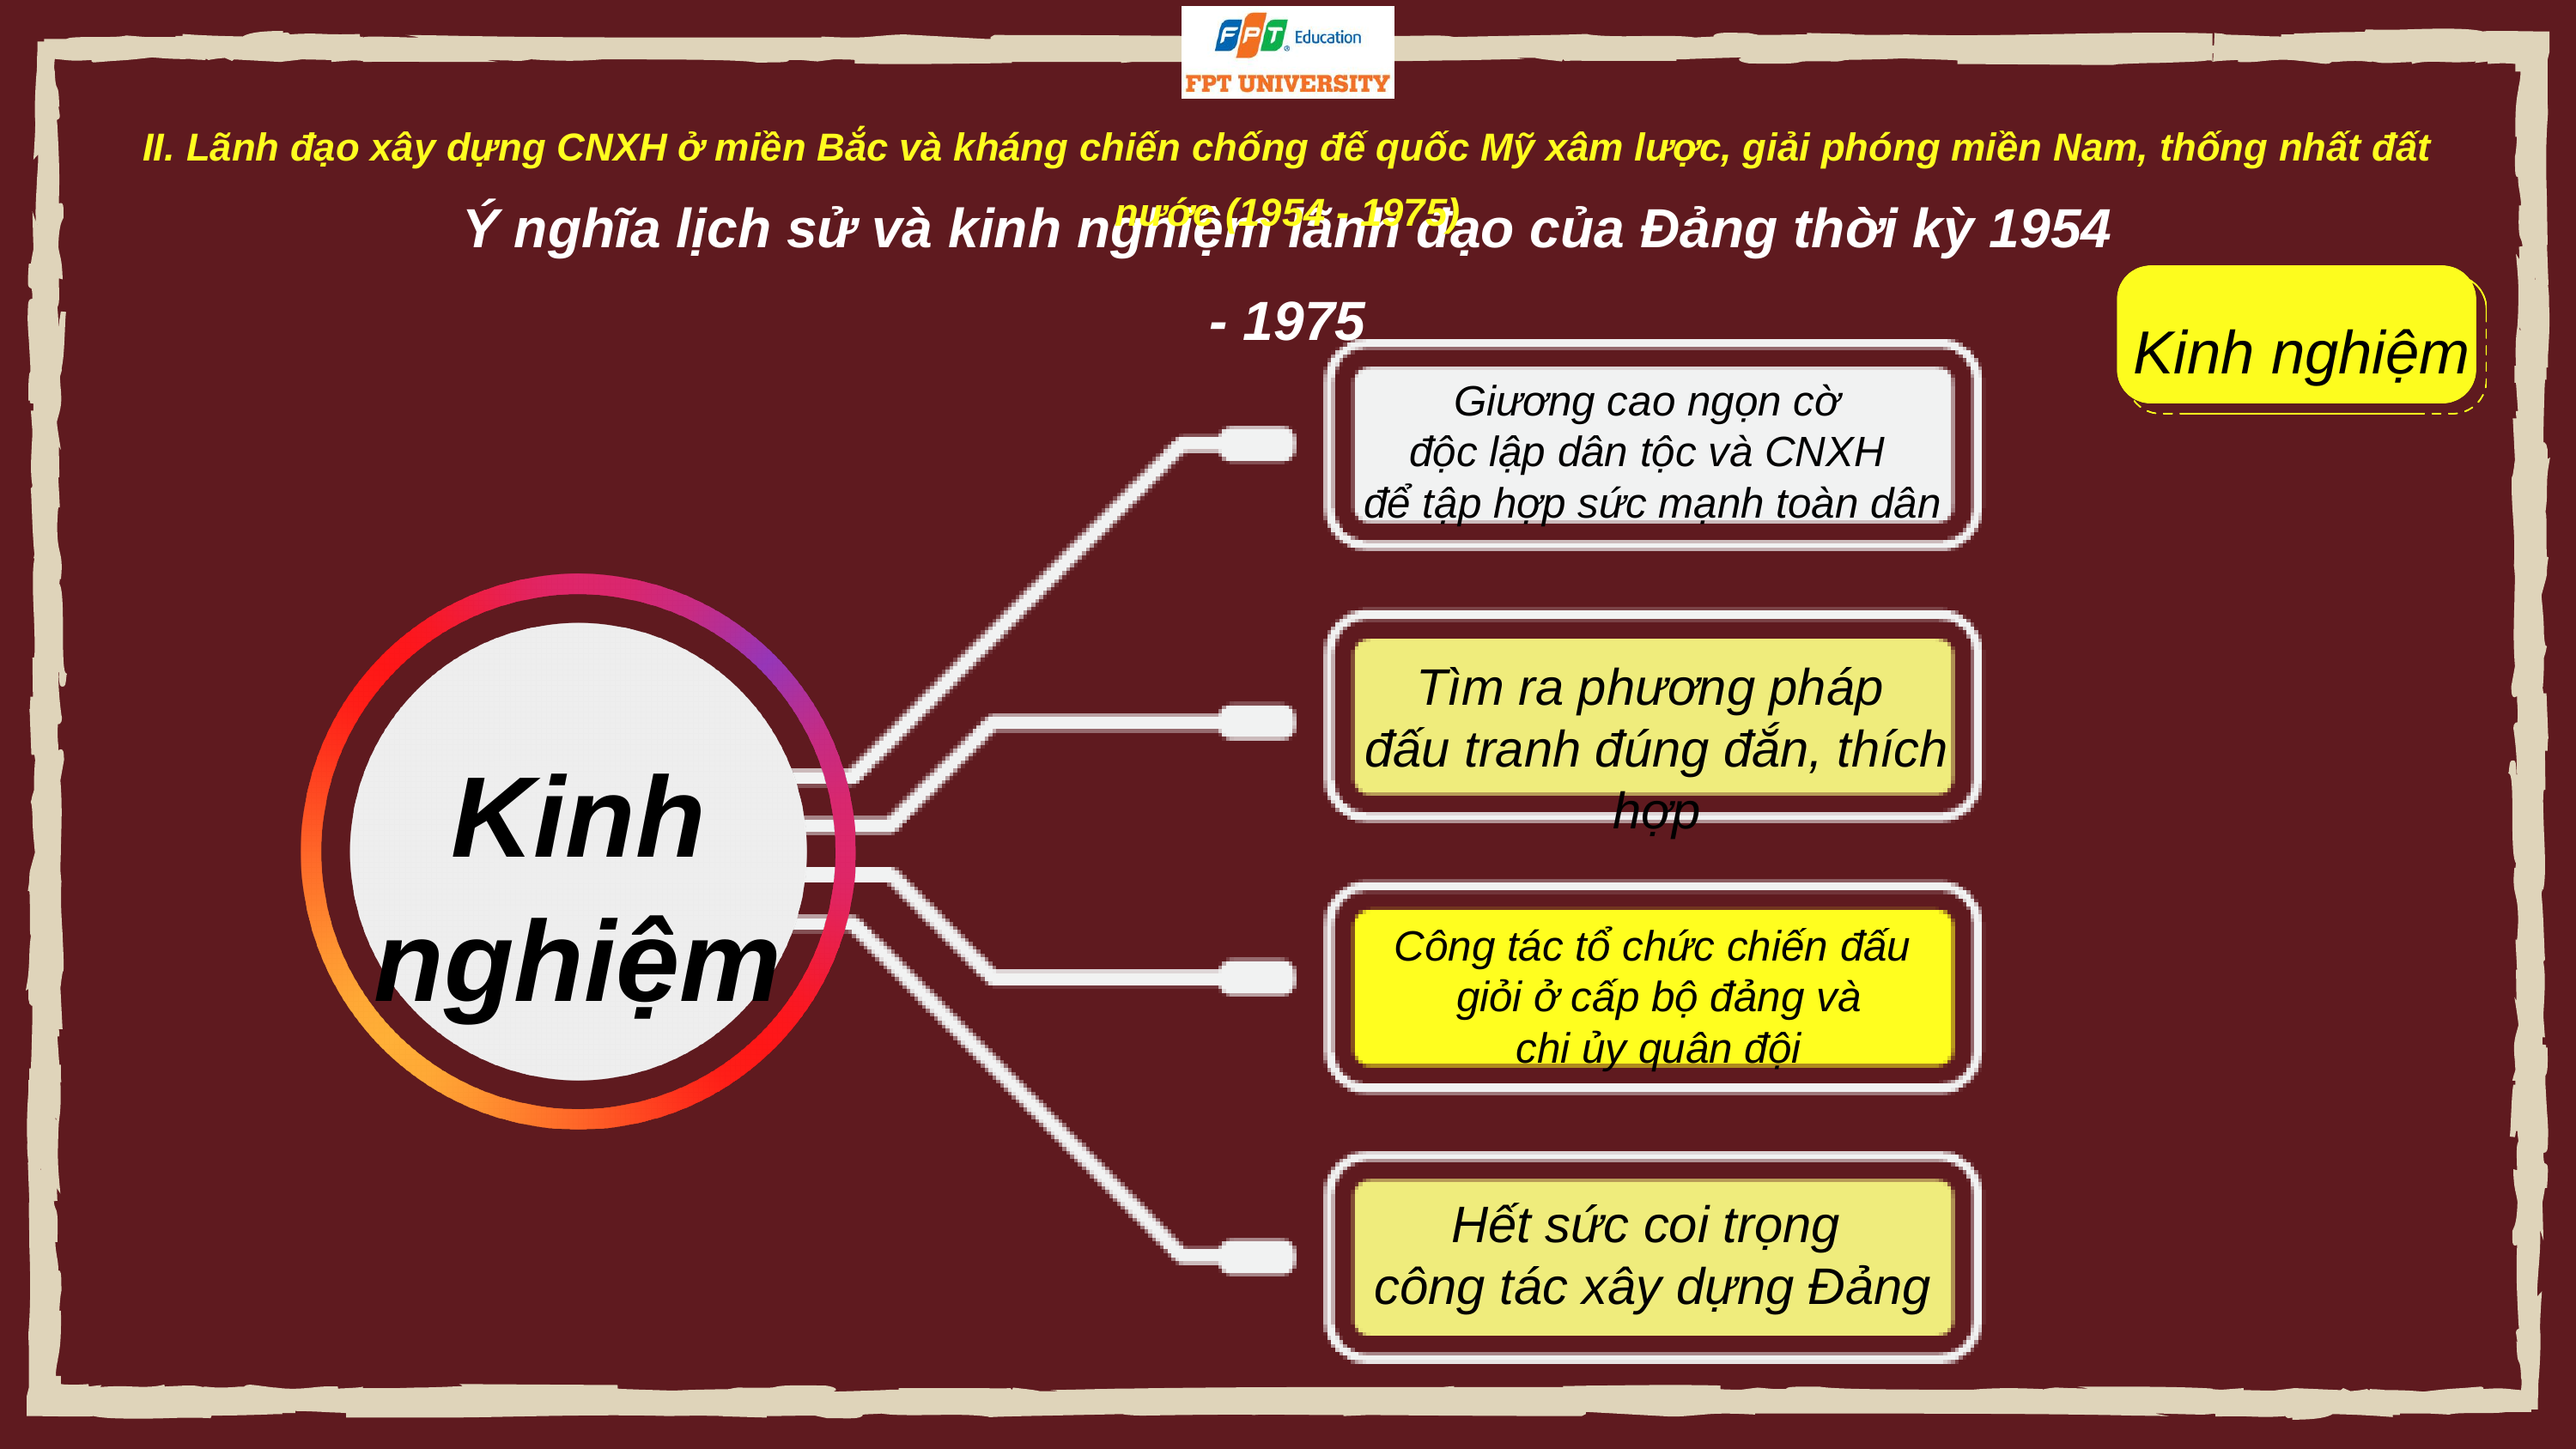

II. Lãnh đạo xây dựng CNXH ở miền Bắc và kháng chiến chống đế quốc Mỹ xâm lược, giải phóng miền Nam, thống nhất đất nước (1954 - 1975)
Ý nghĩa lịch sử và kinh nghiệm lãnh đạo của Đảng thời kỳ 1954 - 1975

Kinh nghiệm

Giương cao ngọn cờ
độc lập dân tộc và CNXH
để tập hợp sức mạnh toàn dân

Tìm ra phương pháp
đấu tranh đúng đắn, thích hợp
Kinh
nghiệm
Công tác tổ chức chiến đấu
 giỏi ở cấp bộ đảng và
 chi ủy quân đội
Hết sức coi trọng
công tác xây dựng Đảng